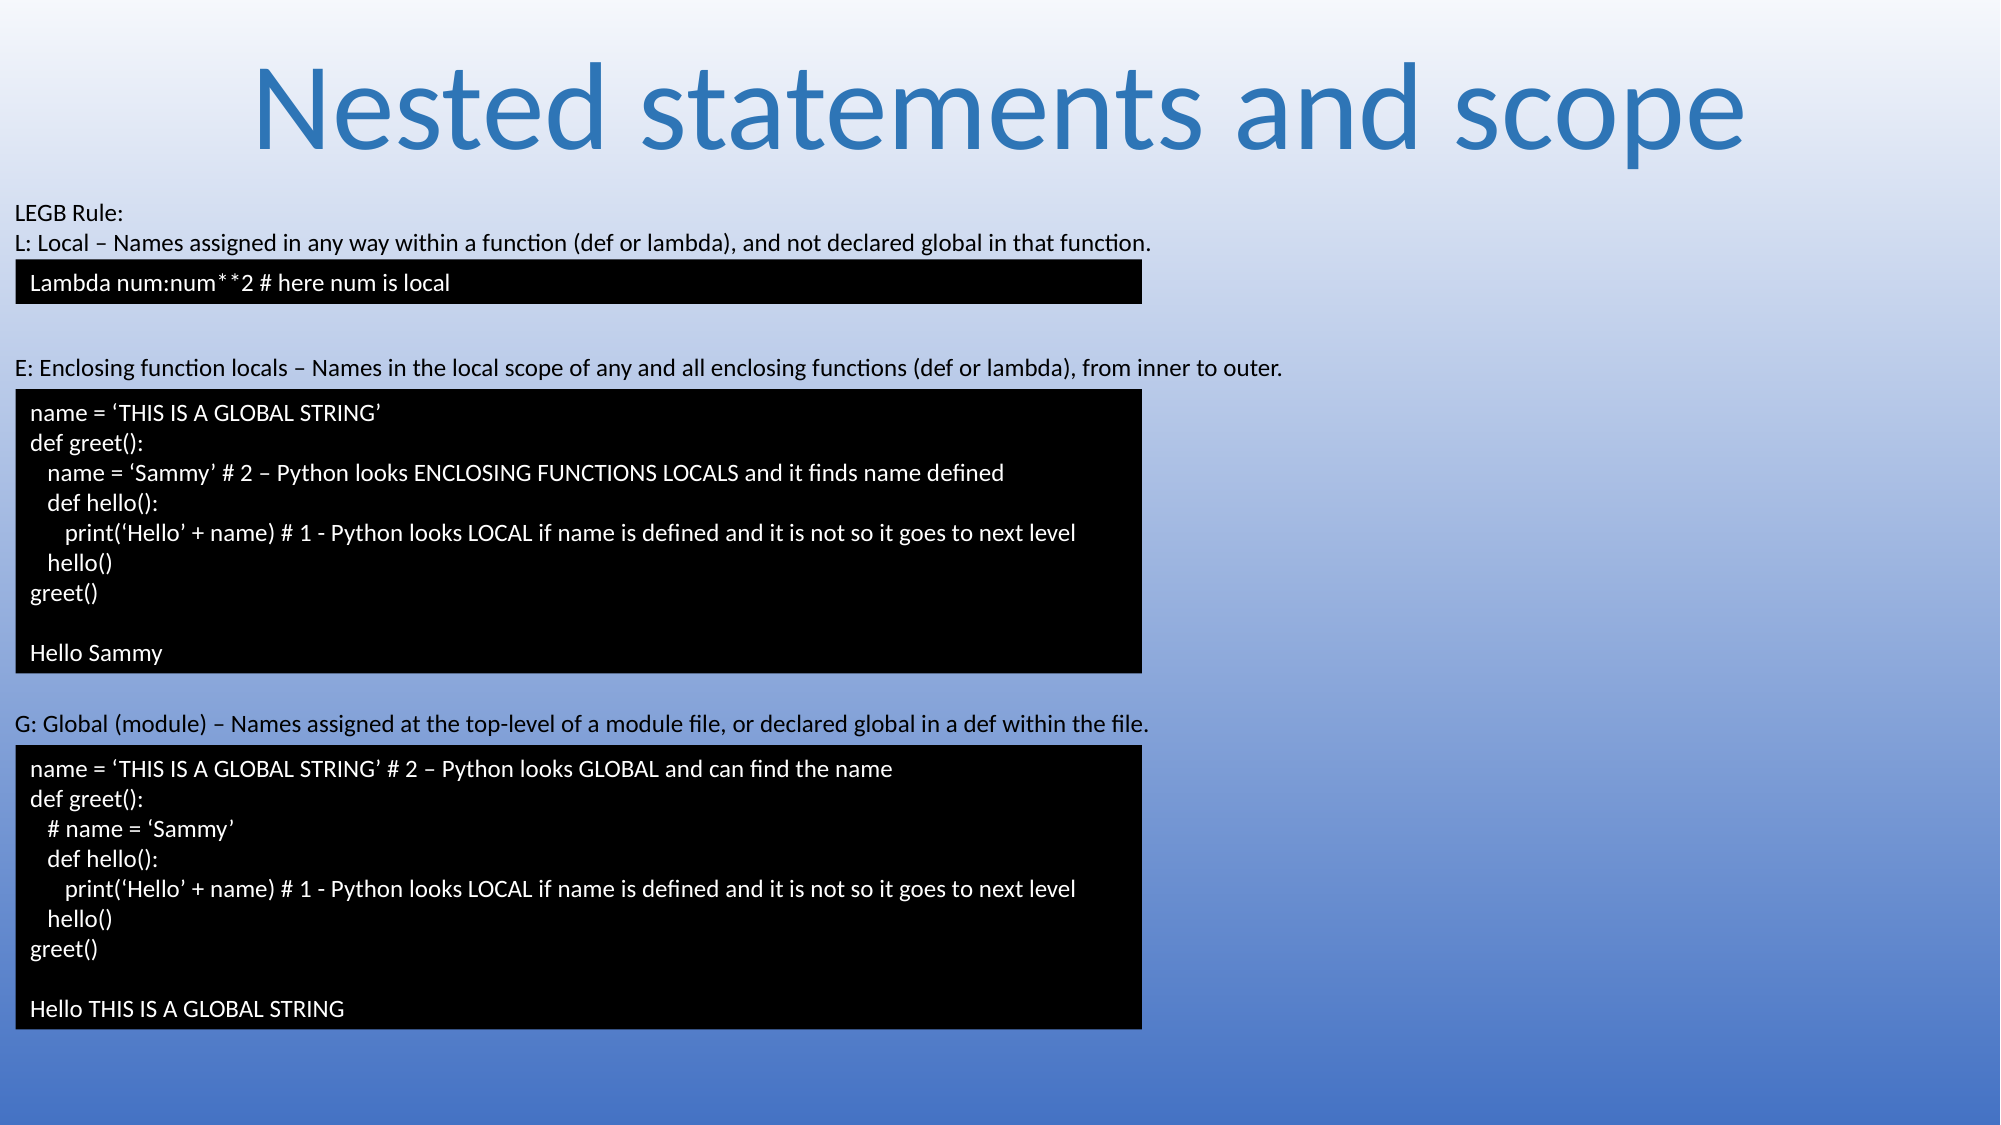

# Nested statements and scope
LEGB Rule:
L: Local – Names assigned in any way within a function (def or lambda), and not declared global in that function.
Lambda num:num**2 # here num is local
E: Enclosing function locals – Names in the local scope of any and all enclosing functions (def or lambda), from inner to outer.
name = ‘THIS IS A GLOBAL STRING’
def greet():
   name = ‘Sammy’ # 2 – Python looks ENCLOSING FUNCTIONS LOCALS and it finds name defined
   def hello():
      print(‘Hello’ + name) # 1 - Python looks LOCAL if name is defined and it is not so it goes to next level
   hello()
greet()

Hello Sammy
G: Global (module) – Names assigned at the top-level of a module file, or declared global in a def within the file.
name = ‘THIS IS A GLOBAL STRING’ # 2 – Python looks GLOBAL and can find the name
def greet():
   # name = ‘Sammy’
   def hello():
      print(‘Hello’ + name) # 1 - Python looks LOCAL if name is defined and it is not so it goes to next level
   hello()
greet()

Hello THIS IS A GLOBAL STRING

35